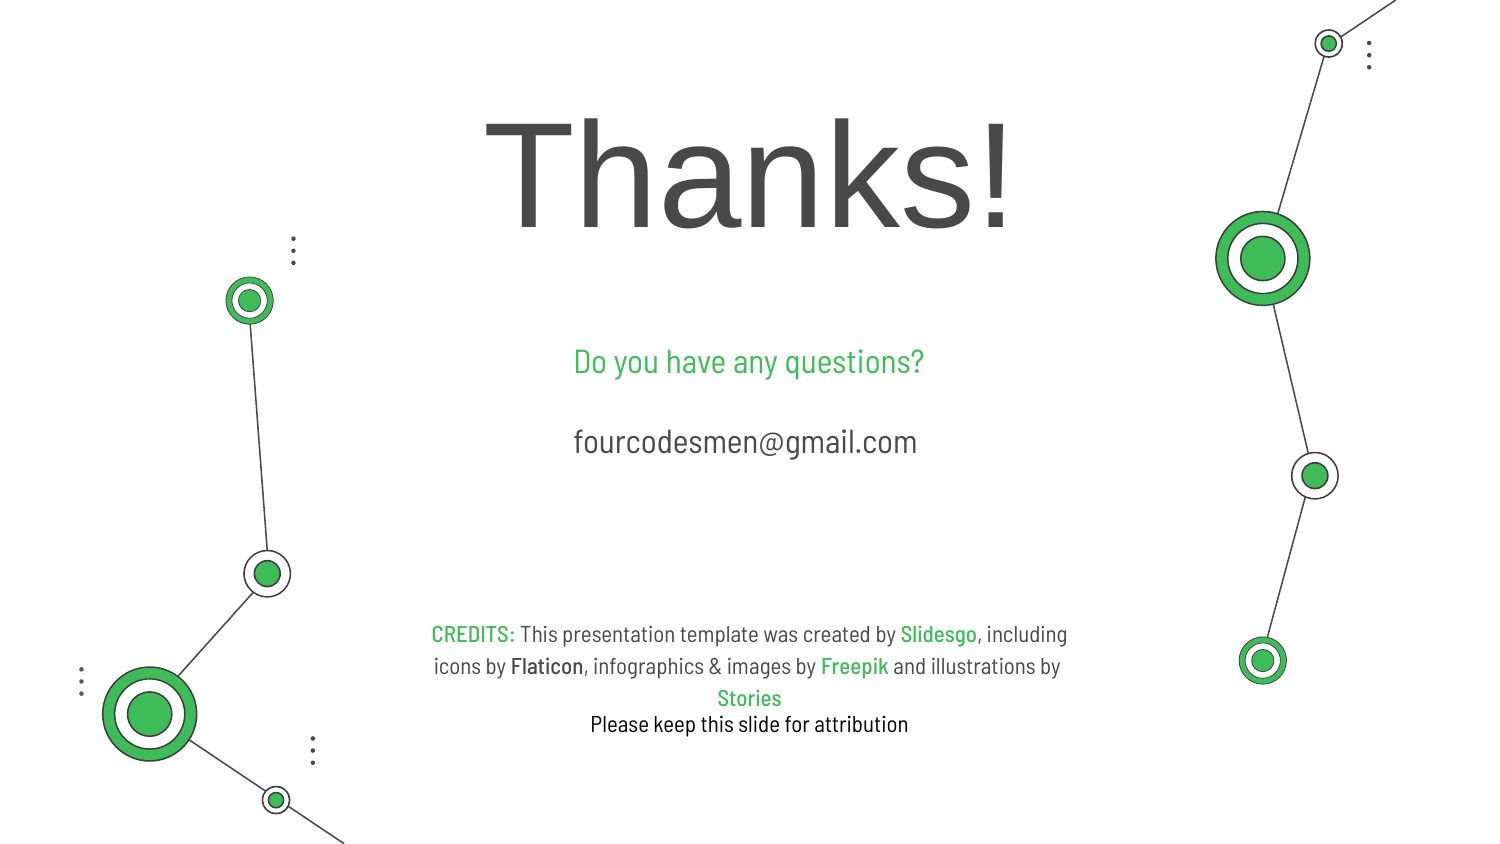

# Thanks!
Do you have any questions?

fourcodesmen@gmail.com
Please keep this slide for attribution